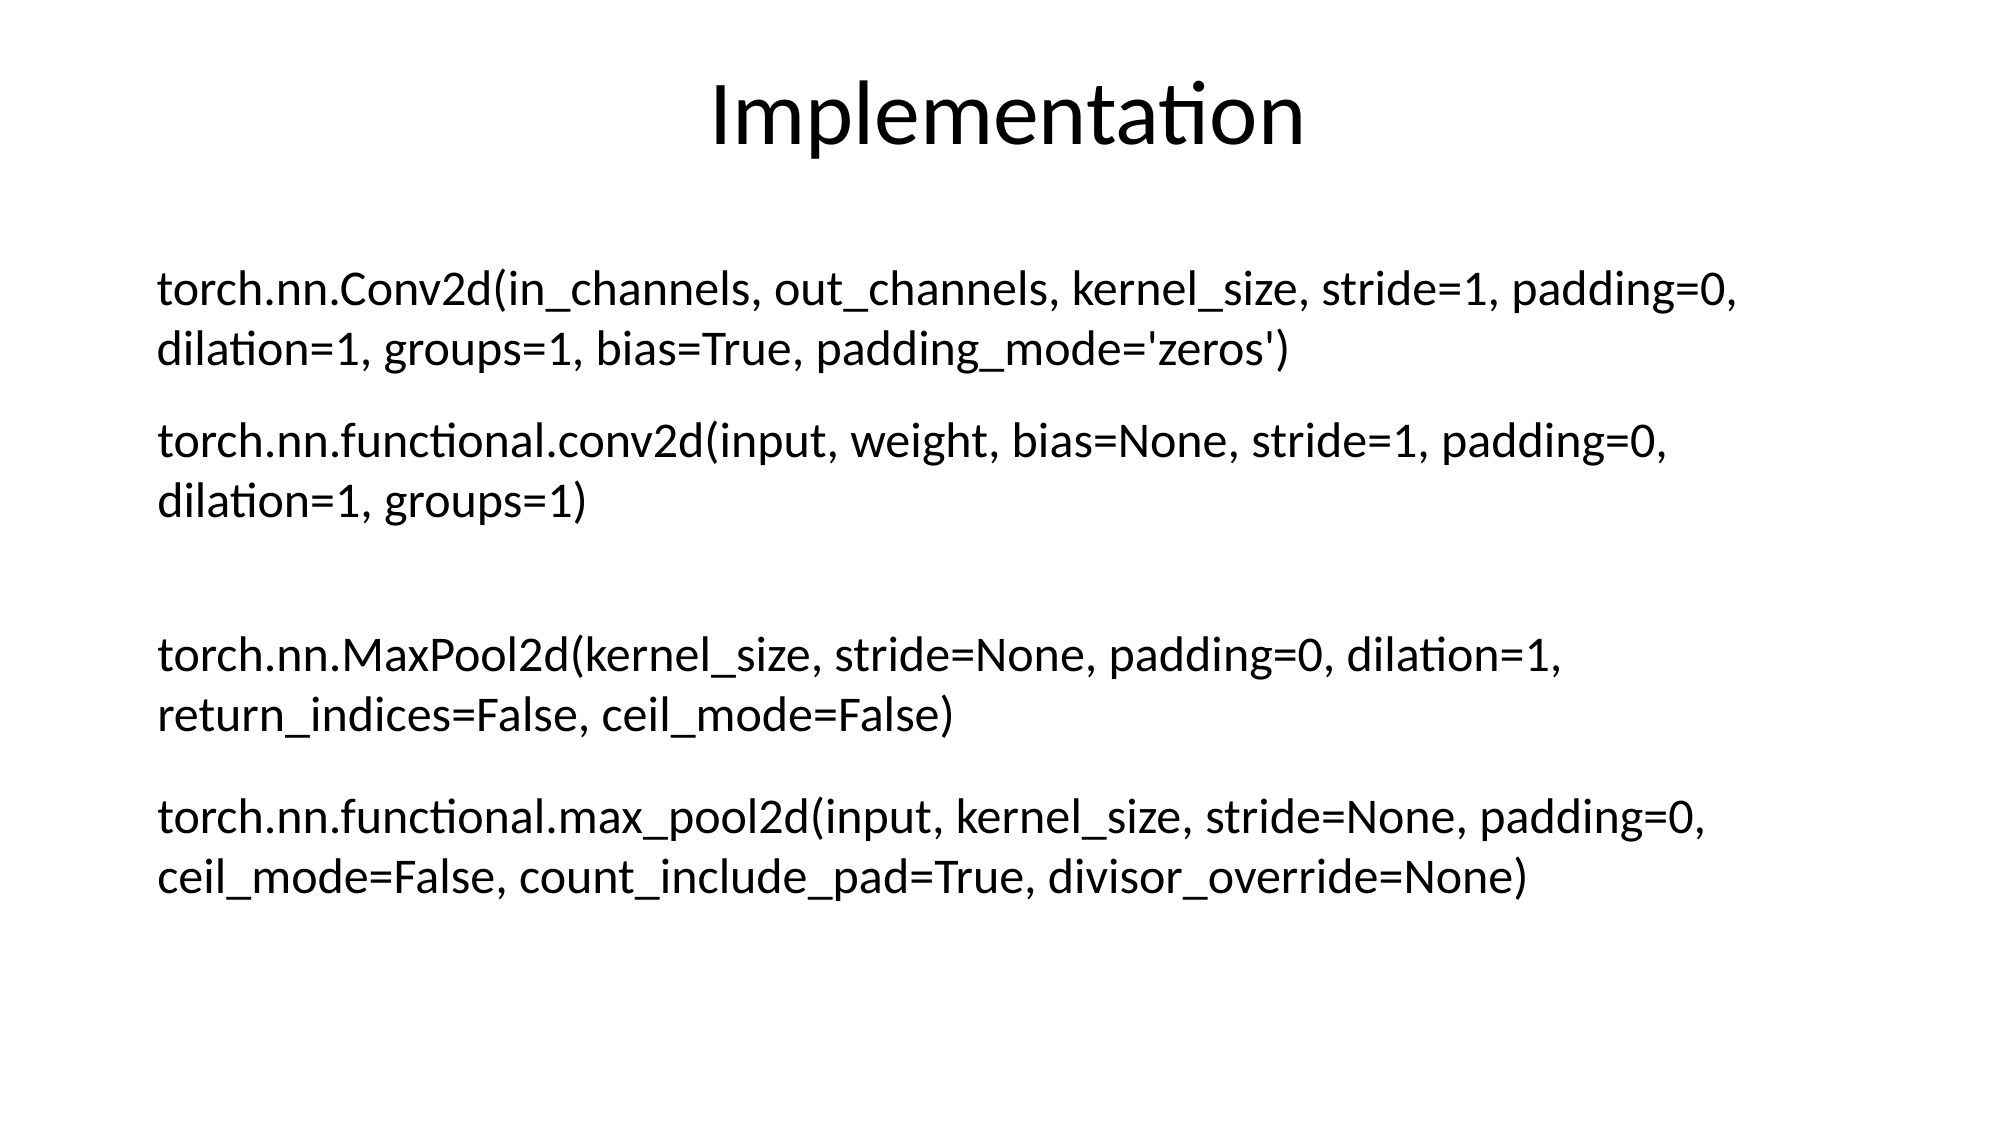

# Implementation
torch.nn.Conv2d(in_channels, out_channels, kernel_size, stride=1, padding=0, dilation=1, groups=1, bias=True, padding_mode='zeros')
torch.nn.functional.conv2d(input, weight, bias=None, stride=1, padding=0, dilation=1, groups=1)
torch.nn.MaxPool2d(kernel_size, stride=None, padding=0, dilation=1, return_indices=False, ceil_mode=False)
torch.nn.functional.max_pool2d(input, kernel_size, stride=None, padding=0, ceil_mode=False, count_include_pad=True, divisor_override=None)